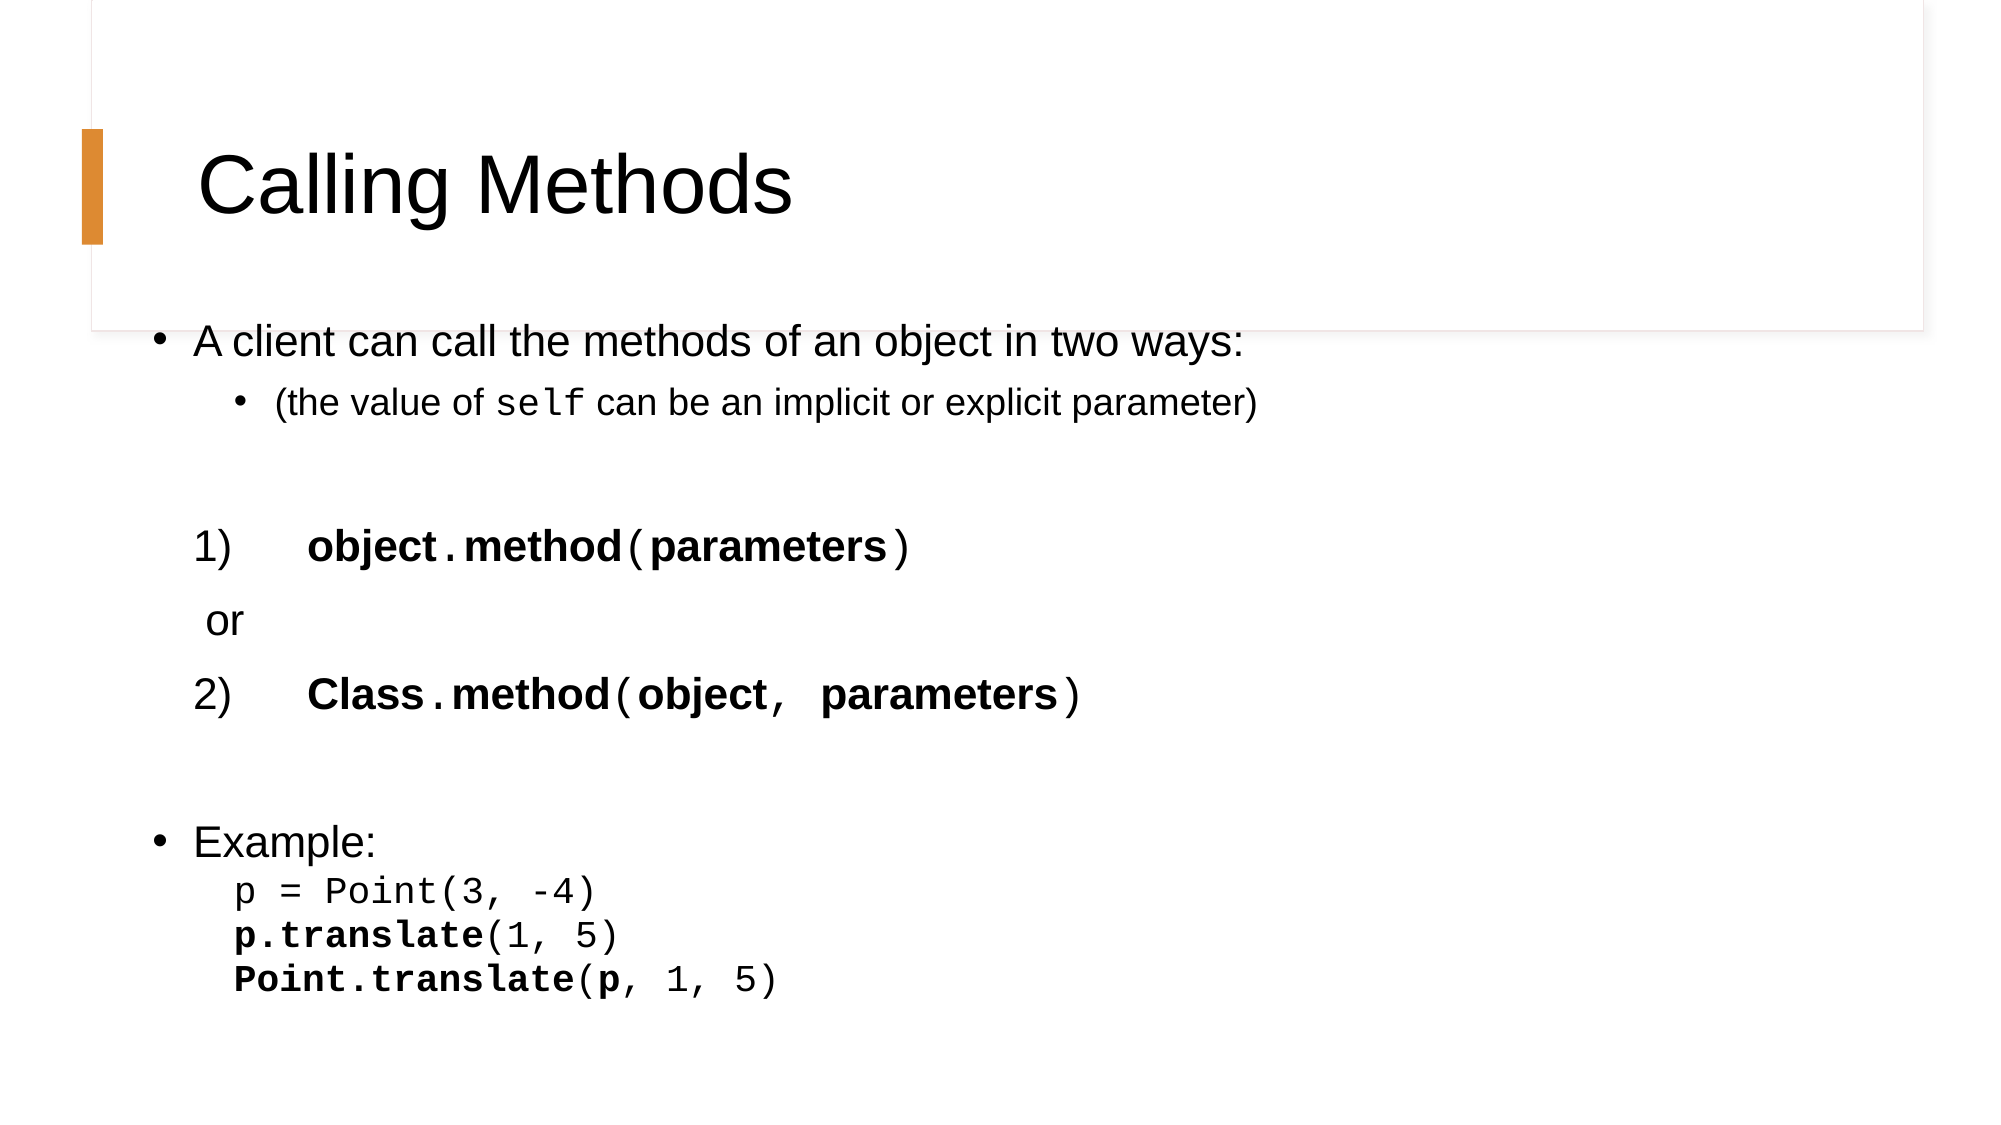

# Calling Methods
A client can call the methods of an object in two ways:
(the value of self can be an implicit or explicit parameter)

	1)	object.method(parameters)
	 or
	2)	Class.method(object, parameters)

Example:
p = Point(3, -4)
p.translate(1, 5)
Point.translate(p, 1, 5)